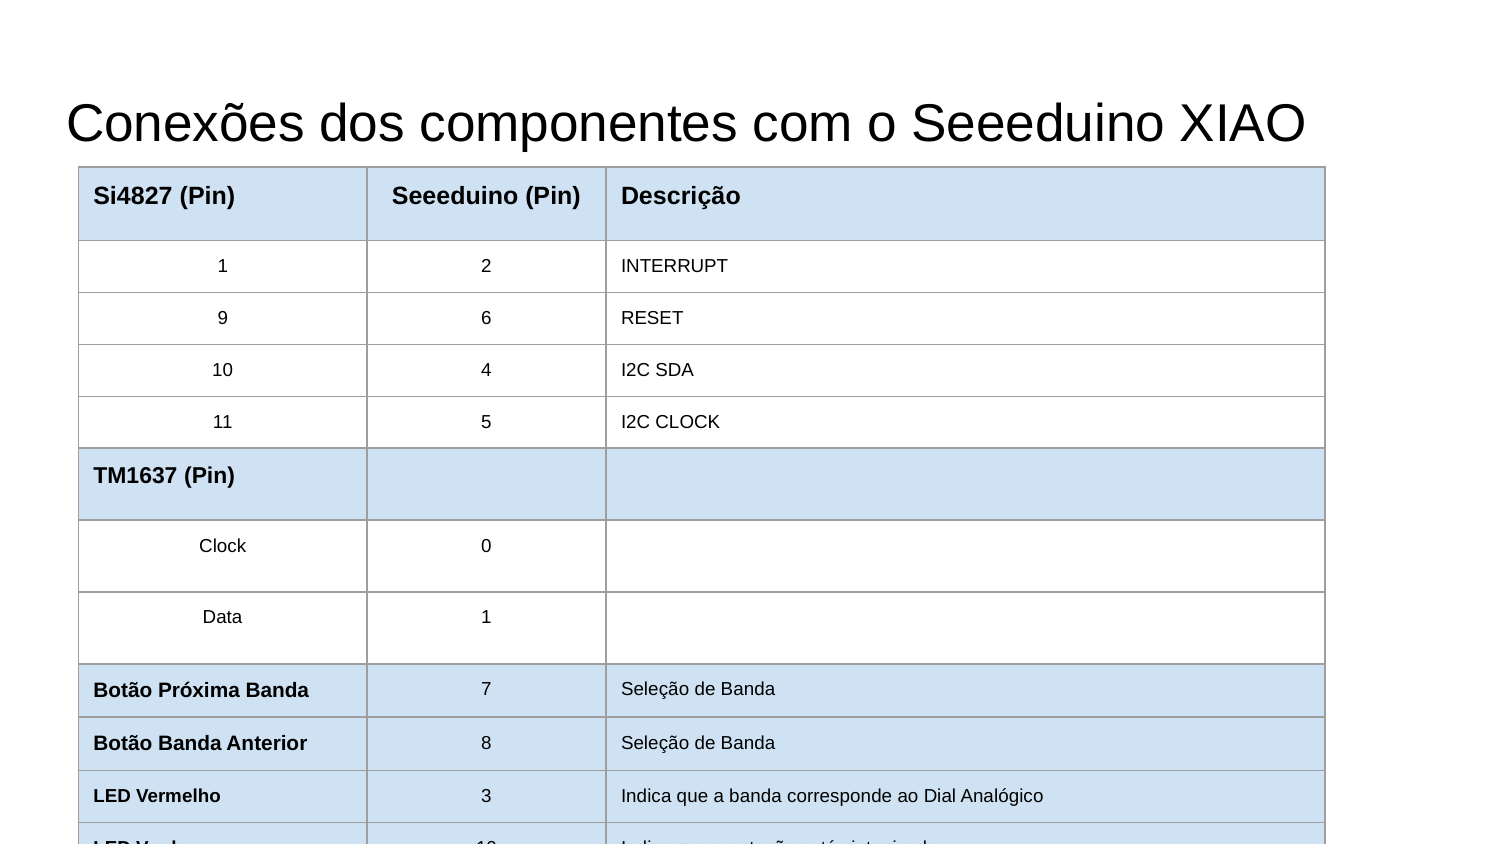

# Conexões dos componentes com o Seeeduino XIAO
| Si4827 (Pin) | Seeeduino (Pin) | Descrição |
| --- | --- | --- |
| 1 | 2 | INTERRUPT |
| 9 | 6 | RESET |
| 10 | 4 | I2C SDA |
| 11 | 5 | I2C CLOCK |
| TM1637 (Pin) |  |  |
| Clock | 0 |  |
| Data | 1 |  |
| Botão Próxima Banda | 7 | Seleção de Banda |
| Botão Banda Anterior | 8 | Seleção de Banda |
| LED Vermelho | 3 | Indica que a banda corresponde ao Dial Analógico |
| LED Verde | 10 | Indica que a estação está sintonizada |